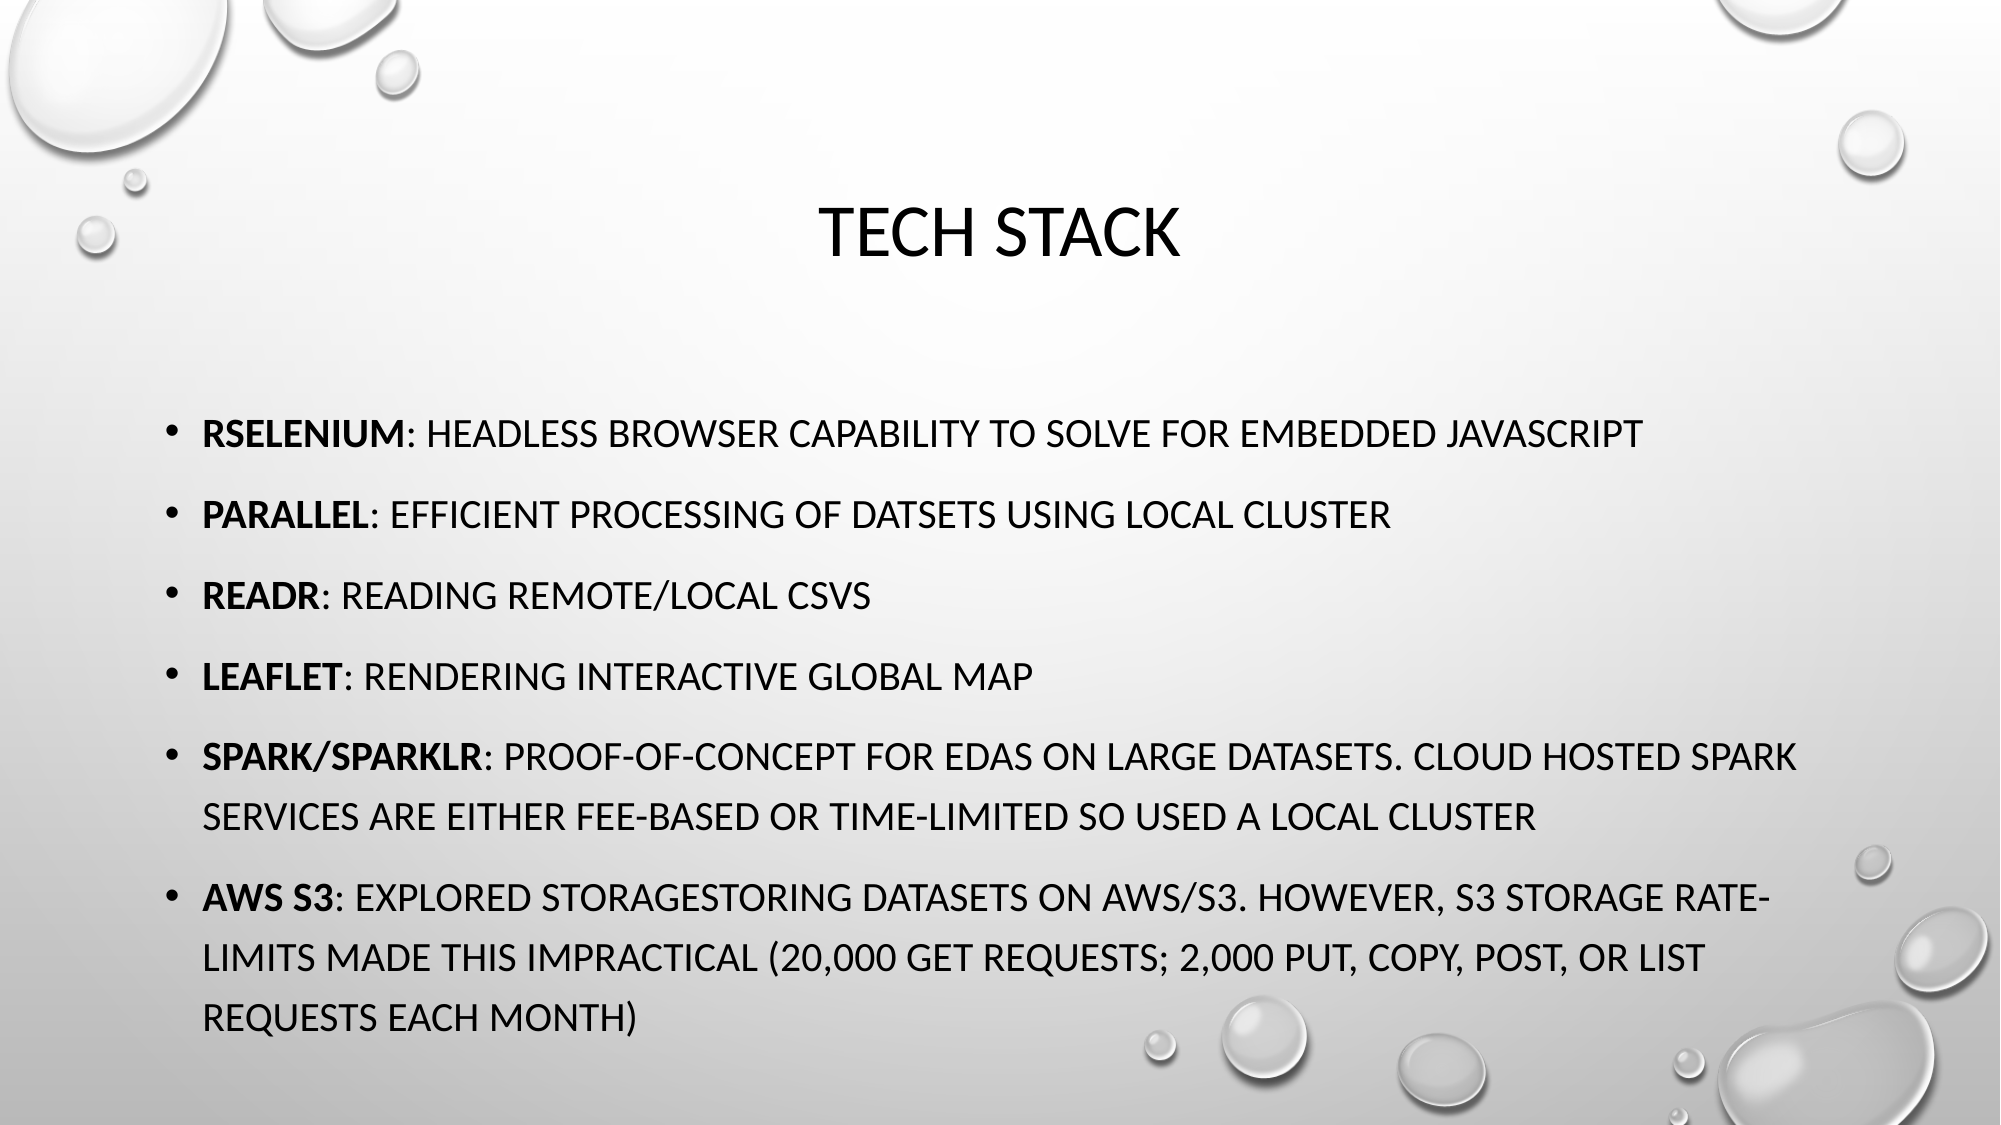

# Tech Stack
Rselenium: headless browser capability to solve for embedded JavaScript
parallel: efficient processing of datsets using local cluster
readr: reading remote/local CSVs
leaflet: rendering interactive global map
Spark/sparklr: proof-of-concept for EDAs on large datasets. Cloud hosted Spark services are either fee-based or time-limited so used a local cluster
AWS S3: explored storagestoring datasets on AWS/S3. However, S3 storage rate-limits made this impractical (20,000 GET Requests; 2,000 PUT, COPY, POST, or LIST Requests each month)